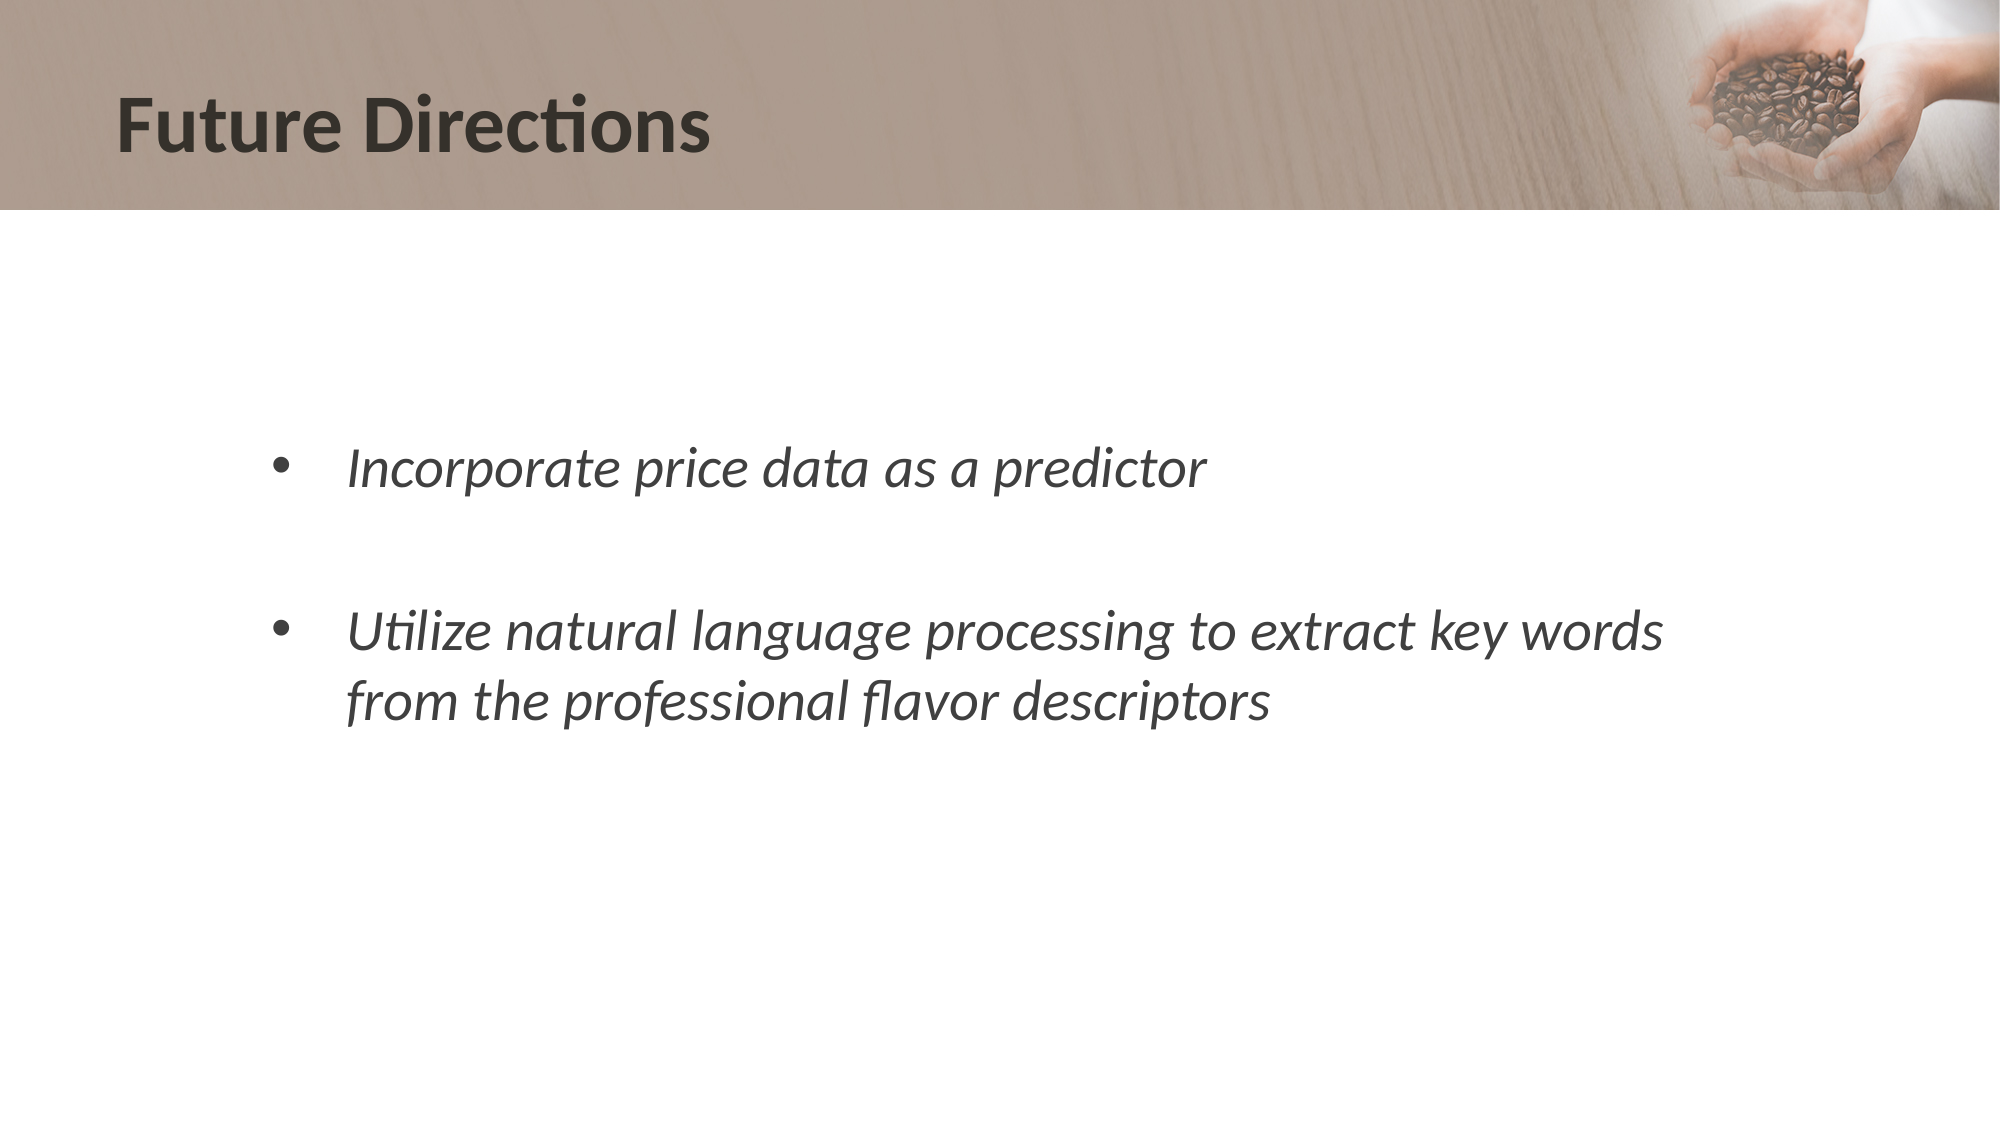

# Future Directions
Incorporate price data as a predictor

Utilize natural language processing to extract key words from the professional flavor descriptors